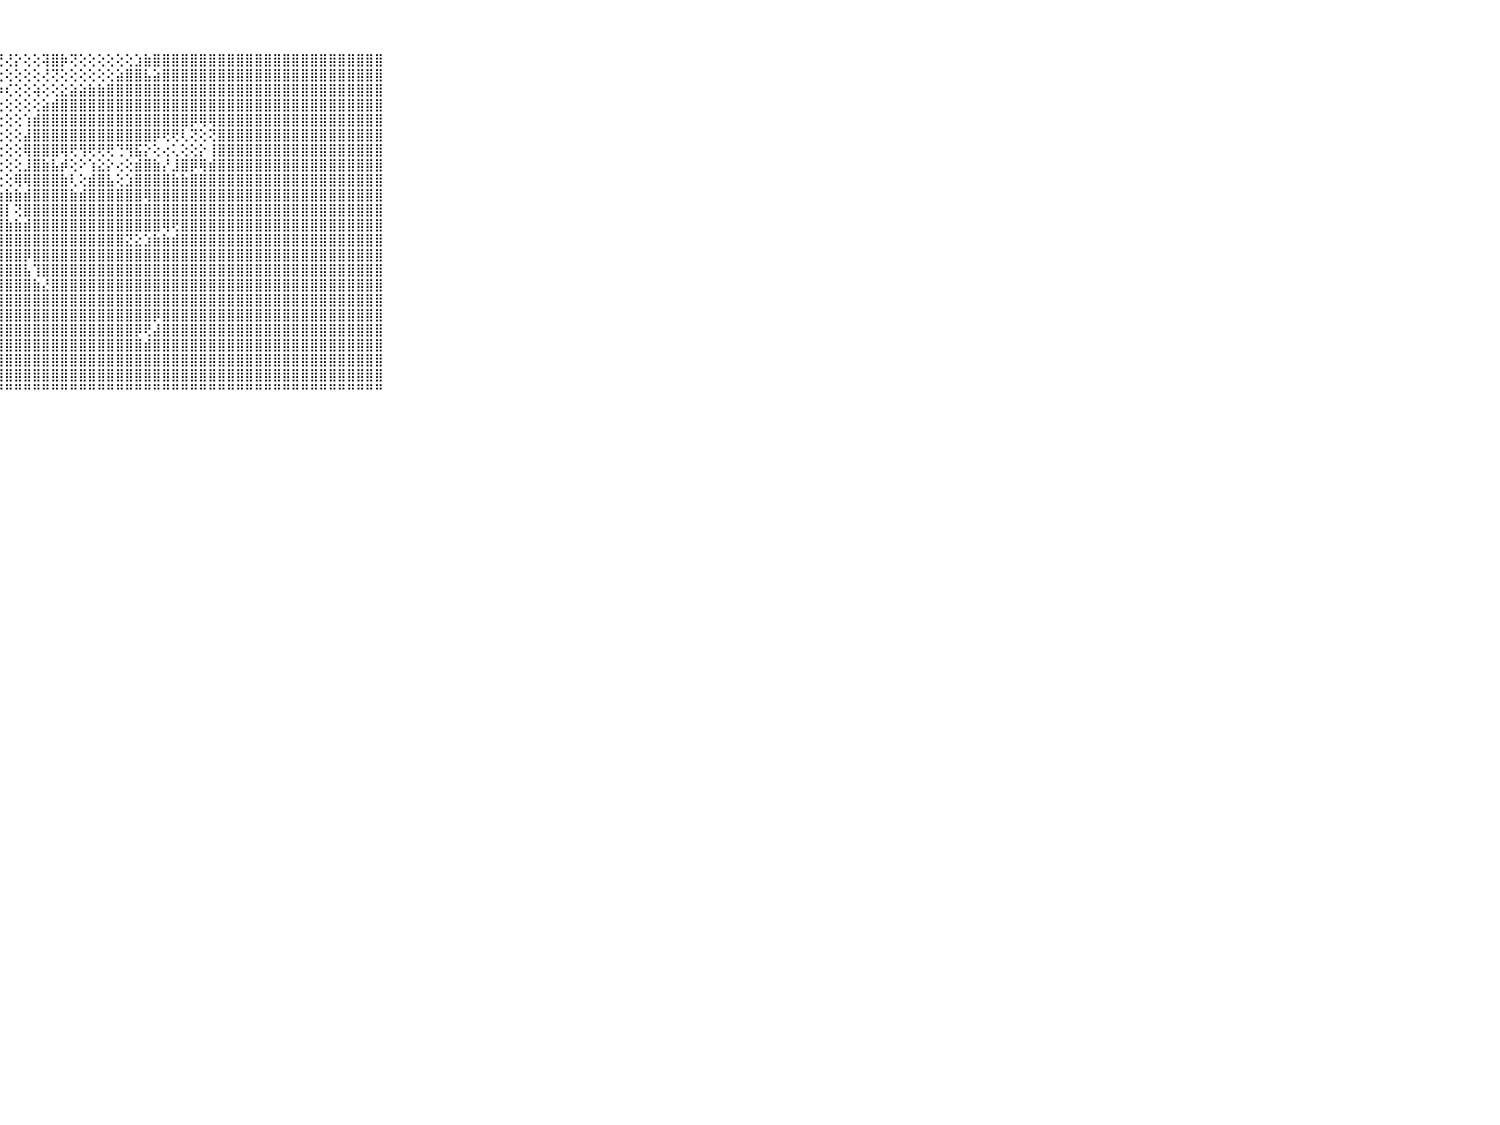

⠀⠀⠀⠀⠀⠀⠀⠀⠀⠀⠀⣿⣿⣿⣿⣿⣿⣿⣿⣿⣿⣿⣿⣿⣿⡟⢕⢝⢜⡕⢕⢕⢽⣿⡷⢝⢕⢕⢕⢕⢕⢕⣱⣷⣿⣿⣿⣿⣿⣿⣿⣿⣿⣿⣿⣿⣿⣿⣿⣿⣿⣿⣿⣿⣿⣿⣿⣿⣿⠀⠀⠀⠀⠀⠀⠀⠀⠀⠀⠀⠀
⠀⠀⠀⠀⠀⠀⠀⠀⠀⠀⠀⣿⣿⣿⣿⣿⣿⣿⣿⣿⣿⣿⣿⣿⢏⢕⢾⢕⢕⢕⢕⢕⢜⢝⢕⢕⢕⢕⢕⢕⣵⣿⣿⣧⣵⣿⣿⣿⣿⣿⣿⣿⣿⣿⣿⣿⣿⣿⣿⣿⣿⣿⣿⣿⣿⣿⣿⣿⣿⠀⠀⠀⠀⠀⠀⠀⠀⠀⠀⠀⠀
⠀⠀⠀⠀⠀⠀⠀⠀⠀⠀⠀⣿⣿⣿⣿⣿⣿⣿⣿⣿⣿⣿⣿⡏⢕⡸⣷⡳⢎⢕⢕⢵⢕⢕⣕⣵⣵⣷⣷⣿⣿⣿⣿⣿⣿⣿⣿⣿⣿⣿⣿⣿⣿⣿⣿⣿⣿⣿⣿⣿⣿⣿⣿⣿⣿⣿⣿⣿⣿⠀⠀⠀⠀⠀⠀⠀⠀⠀⠀⠀⠀
⠀⠀⠀⠀⠀⠀⠀⠀⠀⠀⠀⣿⣿⣿⣿⣿⣿⣿⣿⣿⣿⣿⣿⡟⢧⢕⡕⢕⢕⢕⢕⢕⣵⣾⣿⣿⣿⣿⣿⣿⣿⣿⣿⣿⣿⣿⣿⣿⣿⣿⣿⣿⣿⣿⣿⣿⣿⣿⣿⣿⣿⣿⣿⣿⣿⣿⣿⣿⣿⠀⠀⠀⠀⠀⠀⠀⠀⠀⠀⠀⠀
⠀⠀⠀⠀⠀⠀⠀⠀⠀⠀⠀⣿⣿⣿⣿⣿⣿⣿⣿⣿⣿⣿⣿⣇⢕⢕⢕⢕⢕⢕⢱⣾⣿⣿⣿⣿⣿⣿⣿⣿⣿⣿⣿⣿⣿⣿⣿⣿⡿⢿⢿⣿⣿⣿⣿⣿⣿⣿⣿⣿⣿⣿⣿⣿⣿⣿⣿⣿⣿⠀⠀⠀⠀⠀⠀⠀⠀⠀⠀⠀⠀
⠀⠀⠀⠀⠀⠀⠀⠀⠀⠀⠀⣿⣿⣿⣿⣿⣿⣿⣿⣿⣿⣿⣿⣿⣇⢕⢕⢕⢕⢕⣼⣿⣿⣿⣿⣿⣿⣿⣿⣿⣿⣿⣿⣿⡿⢟⢟⢇⢝⢕⢝⣿⣿⣿⣿⣿⣿⣿⣿⣿⣿⣿⣿⣿⣿⣿⣿⣿⣿⠀⠀⠀⠀⠀⠀⠀⠀⠀⠀⠀⠀
⠀⠀⠀⠀⠀⠀⠀⠀⠀⠀⠀⣿⣿⣿⣿⣿⣿⣿⣿⣿⣿⣿⣿⣿⣿⡇⢕⢕⢕⢕⢿⣿⣿⣿⢿⢟⢻⢟⢟⢟⢙⢻⣯⡕⢕⢔⢅⢕⢕⡕⢸⣿⣿⣿⣿⣿⣿⣿⣿⣿⣿⣿⣿⣿⣿⣿⣿⣿⣿⠀⠀⠀⠀⠀⠀⠀⠀⠀⠀⠀⠀
⠀⠀⠀⠀⠀⠀⠀⠀⠀⠀⠀⣿⣿⣿⣿⣿⣿⣿⣿⣿⣿⣿⣿⣿⣿⣕⢕⢕⢕⢕⣸⣿⣷⣧⡾⢕⠕⢱⣕⡕⢔⢕⣾⣿⣷⡜⣸⣿⡿⢿⣾⣿⣿⣿⣿⣿⣿⣿⣿⣿⣿⣿⣿⣿⣿⣿⣿⣿⣿⠀⠀⠀⠀⠀⠀⠀⠀⠀⠀⠀⠀
⠀⠀⠀⠀⠀⠀⠀⠀⠀⠀⠀⣿⣿⣿⣿⣿⣿⣿⣿⣿⣿⣿⣿⣿⣿⣿⡧⢕⢕⢿⢿⣿⣿⣿⣷⢇⢕⣾⣿⣧⢕⣱⣿⣿⣿⣿⣷⣷⣿⣿⣿⣿⣿⣿⣿⣿⣿⣿⣿⣿⣿⣿⣿⣿⣿⣿⣿⣿⣿⠀⠀⠀⠀⠀⠀⠀⠀⠀⠀⠀⠀
⠀⠀⠀⠀⠀⠀⠀⠀⠀⠀⠀⣿⣿⣿⣿⣿⣿⣿⣿⣿⣿⣿⣿⣿⣿⣿⣿⣷⣷⣷⣾⣿⣿⣿⣿⣷⣾⣿⣿⣿⣿⣿⣿⢿⣿⣿⣿⣿⣿⣿⣿⣿⣿⣿⣿⣿⣿⣿⣿⣿⣿⣿⣿⣿⣿⣿⣿⣿⣿⠀⠀⠀⠀⠀⠀⠀⠀⠀⠀⠀⠀
⠀⠀⠀⠀⠀⠀⠀⠀⠀⠀⠀⣿⣿⣿⣿⣿⣿⣿⣿⣿⣿⣿⣿⣿⣿⣿⣷⣿⡇⢝⣿⣿⣿⣿⣿⣿⣿⣿⣿⣿⣿⣿⣿⣿⣿⣿⣿⣿⣿⣿⣿⣿⣿⣿⣿⣿⣿⣿⣿⣿⣿⣿⣿⣿⣿⣿⣿⣿⣿⠀⠀⠀⠀⠀⠀⠀⠀⠀⠀⠀⠀
⠀⠀⠀⠀⠀⠀⠀⠀⠀⠀⠀⣿⣿⣿⣿⣿⣿⣿⣿⣿⣿⣿⣿⣿⣿⣿⣿⣿⣷⣷⣾⣿⣿⣿⣿⣿⣿⣿⣿⣿⣿⣿⣿⣿⣿⢿⢟⣿⣿⣿⣿⣿⣿⣿⣿⣿⣿⣿⣿⣿⣿⣿⣿⣿⣿⣿⣿⣿⣿⠀⠀⠀⠀⠀⠀⠀⠀⠀⠀⠀⠀
⠀⠀⠀⠀⠀⠀⠀⠀⠀⠀⠀⣿⣿⣿⣿⣿⣿⣿⣿⣿⣿⣿⣿⣿⣿⣿⣿⣿⣿⣿⣿⣿⣿⣿⣿⣿⣿⣿⣿⣿⣿⣝⣕⣱⣷⣷⣾⣿⣿⣿⣿⣿⣿⣿⣿⣿⣿⣿⣿⣿⣿⣿⣿⣿⣿⣿⣿⣿⣿⠀⠀⠀⠀⠀⠀⠀⠀⠀⠀⠀⠀
⠀⠀⠀⠀⠀⠀⠀⠀⠀⠀⠀⣿⣿⣿⣿⣿⣿⣿⣿⣿⣿⣿⣿⣿⣿⣿⣿⣿⣿⣿⡿⣿⣿⣿⣿⣿⣿⣿⣿⣿⣿⣿⣿⣿⣿⣿⣿⣿⣿⣿⣿⣿⣿⣿⣿⣿⣿⣿⣿⣿⣿⣿⣿⣿⣿⣿⣿⣿⣿⠀⠀⠀⠀⠀⠀⠀⠀⠀⠀⠀⠀
⠀⠀⠀⠀⠀⠀⠀⠀⠀⠀⠀⣿⣿⣿⣿⣿⣿⣿⣿⣿⣿⣿⣿⣿⣿⣿⣿⣿⣿⣿⣧⢹⣿⣿⣿⣿⣿⣿⣿⣿⣿⣿⣿⣿⣿⣿⣿⣿⣿⣿⣿⣿⣿⣿⣿⣿⣿⣿⣿⣿⣿⣿⣿⣿⣿⣿⣿⣿⣿⠀⠀⠀⠀⠀⠀⠀⠀⠀⠀⠀⠀
⠀⠀⠀⠀⠀⠀⠀⠀⠀⠀⠀⣿⣿⣿⣿⣿⣿⣿⣿⣿⣿⣿⣿⣿⣿⣿⣿⣿⣿⣿⣿⣷⣜⣿⣿⣿⣿⣿⣿⣿⣿⣿⣿⣿⣿⣿⣿⣿⣿⣿⣿⣿⣿⣿⣿⣿⣿⣿⣿⣿⣿⣿⣿⣿⣿⣿⣿⣿⣿⠀⠀⠀⠀⠀⠀⠀⠀⠀⠀⠀⠀
⠀⠀⠀⠀⠀⠀⠀⠀⠀⠀⠀⣿⣿⣿⣿⣿⣿⣿⣿⣿⣿⣿⣿⣿⣿⣿⣿⣿⣿⣿⣿⣿⣿⣿⣿⣿⣿⣿⣿⣿⣿⣿⣿⣿⣿⣿⣿⣿⣿⣿⣿⣿⣿⣿⣿⣿⣿⣿⣿⣿⣿⣿⣿⣿⣿⣿⣿⣿⣿⠀⠀⠀⠀⠀⠀⠀⠀⠀⠀⠀⠀
⠀⠀⠀⠀⠀⠀⠀⠀⠀⠀⠀⣿⣿⣿⣿⣿⣿⣿⣿⣿⣿⣿⣿⣿⣿⣿⣿⣿⣿⣿⣿⣿⣿⣿⣿⣿⣿⣿⣿⣿⣿⣿⣿⣿⡿⣿⣿⣿⣿⣿⣿⣿⣿⣿⣿⣿⣿⣿⣿⣿⣿⣿⣿⣿⣿⣿⣿⣿⣿⠀⠀⠀⠀⠀⠀⠀⠀⠀⠀⠀⠀
⠀⠀⠀⠀⠀⠀⠀⠀⠀⠀⠀⣿⣿⣿⣿⣿⣿⣿⣿⣿⣿⣿⣿⣿⣿⣿⣿⣿⣿⣿⣿⣿⣿⣿⣿⣿⣿⣿⣿⣿⣿⣿⡿⢟⣼⣿⣿⣿⣿⣿⣿⣿⣿⣿⣿⣿⣿⣿⣿⣿⣿⣿⣿⣿⣿⣿⣿⣿⣿⠀⠀⠀⠀⠀⠀⠀⠀⠀⠀⠀⠀
⠀⠀⠀⠀⠀⠀⠀⠀⠀⠀⠀⣿⣿⣿⣿⣿⣿⣿⣿⣿⣿⣿⣿⣿⣿⣿⣿⣿⣿⣿⣿⣿⣿⣿⣿⣿⣿⣿⣿⣿⣿⣿⣿⣾⣿⣿⣿⣿⣿⣿⣿⣿⣿⣿⣿⣿⣿⣿⣿⣿⣿⣿⣿⣿⣿⣿⣿⣿⣿⠀⠀⠀⠀⠀⠀⠀⠀⠀⠀⠀⠀
⠀⠀⠀⠀⠀⠀⠀⠀⠀⠀⠀⣿⣿⣿⣿⣿⣿⣿⣿⣿⣿⣿⣿⣿⣿⣿⣿⣿⣿⣿⣿⣿⣿⣿⣿⣿⣿⣿⣿⣿⣿⣿⣿⣿⣿⣿⣿⣿⣿⣿⣿⣿⣿⣿⣿⣿⣿⣿⣿⣿⣿⣿⣿⣿⣿⣿⣿⣿⣿⠀⠀⠀⠀⠀⠀⠀⠀⠀⠀⠀⠀
⠀⠀⠀⠀⠀⠀⠀⠀⠀⠀⠀⣿⣿⣿⣿⣿⣿⣿⣿⣿⣿⣿⣿⣿⣿⣿⣿⣿⣿⣿⣿⣿⣿⣿⣿⣿⣿⣿⣿⣿⣿⣿⣿⣿⣿⣿⣿⣿⣿⣿⣿⣿⣿⣿⣿⣿⣿⣿⣿⣿⣿⣿⣿⣿⣿⣿⣿⣿⣿⠀⠀⠀⠀⠀⠀⠀⠀⠀⠀⠀⠀
⠀⠀⠀⠀⠀⠀⠀⠀⠀⠀⠀⠛⠛⠛⠛⠛⠛⠛⠛⠛⠛⠛⠛⠛⠛⠛⠛⠛⠛⠛⠛⠛⠛⠛⠛⠛⠛⠛⠛⠛⠛⠛⠛⠛⠛⠛⠛⠛⠛⠛⠛⠛⠛⠛⠛⠛⠛⠛⠛⠛⠛⠛⠛⠛⠛⠛⠛⠛⠛⠀⠀⠀⠀⠀⠀⠀⠀⠀⠀⠀⠀